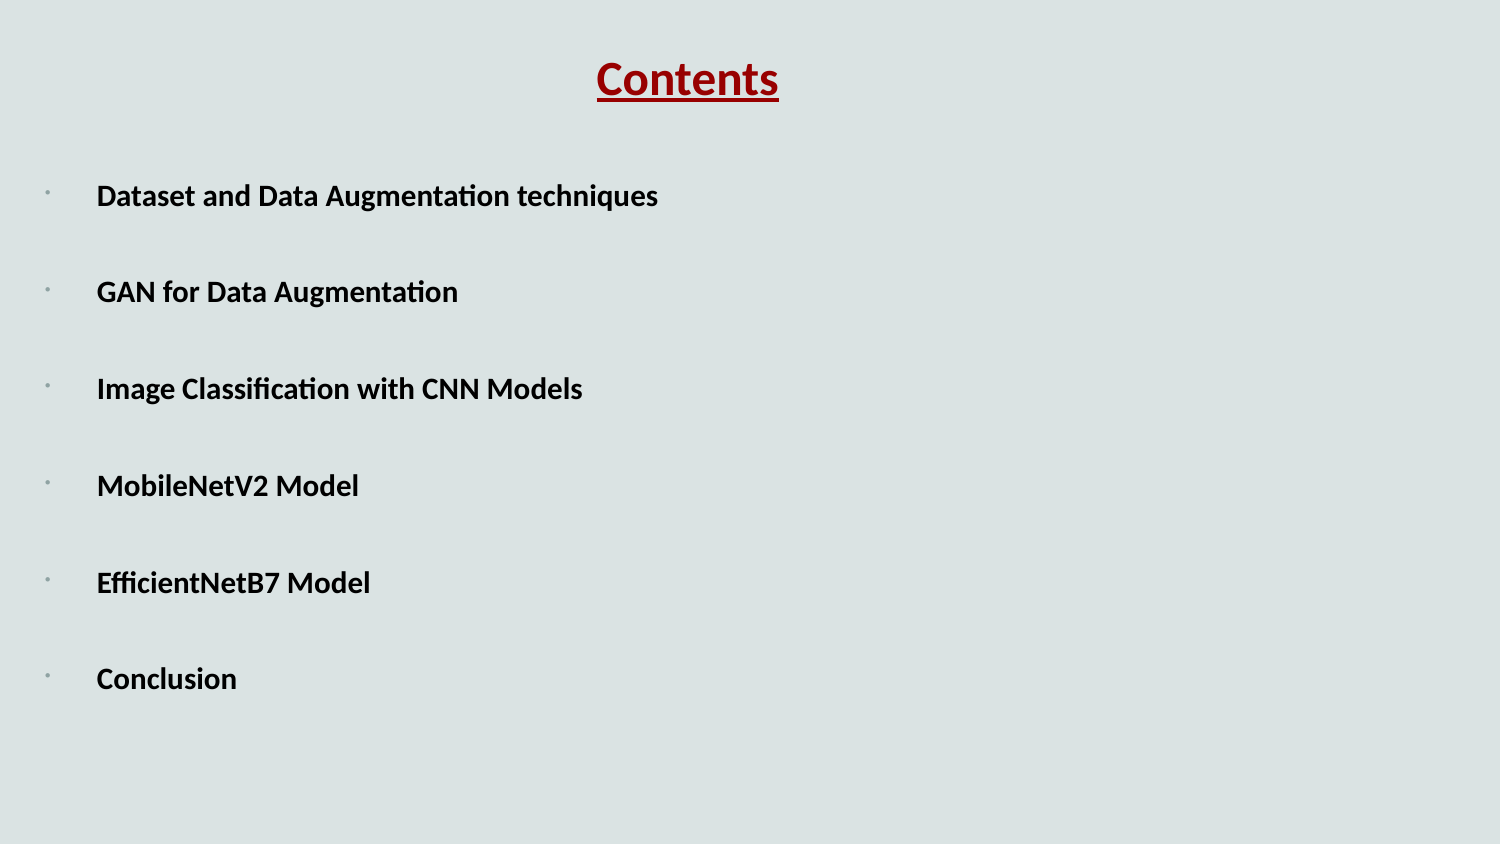

# Contents

Dataset and Data Augmentation techniques

GAN for Data Augmentation

Image Classification with CNN Models

MobileNetV2 Model

EfficientNetB7 Model

Conclusion